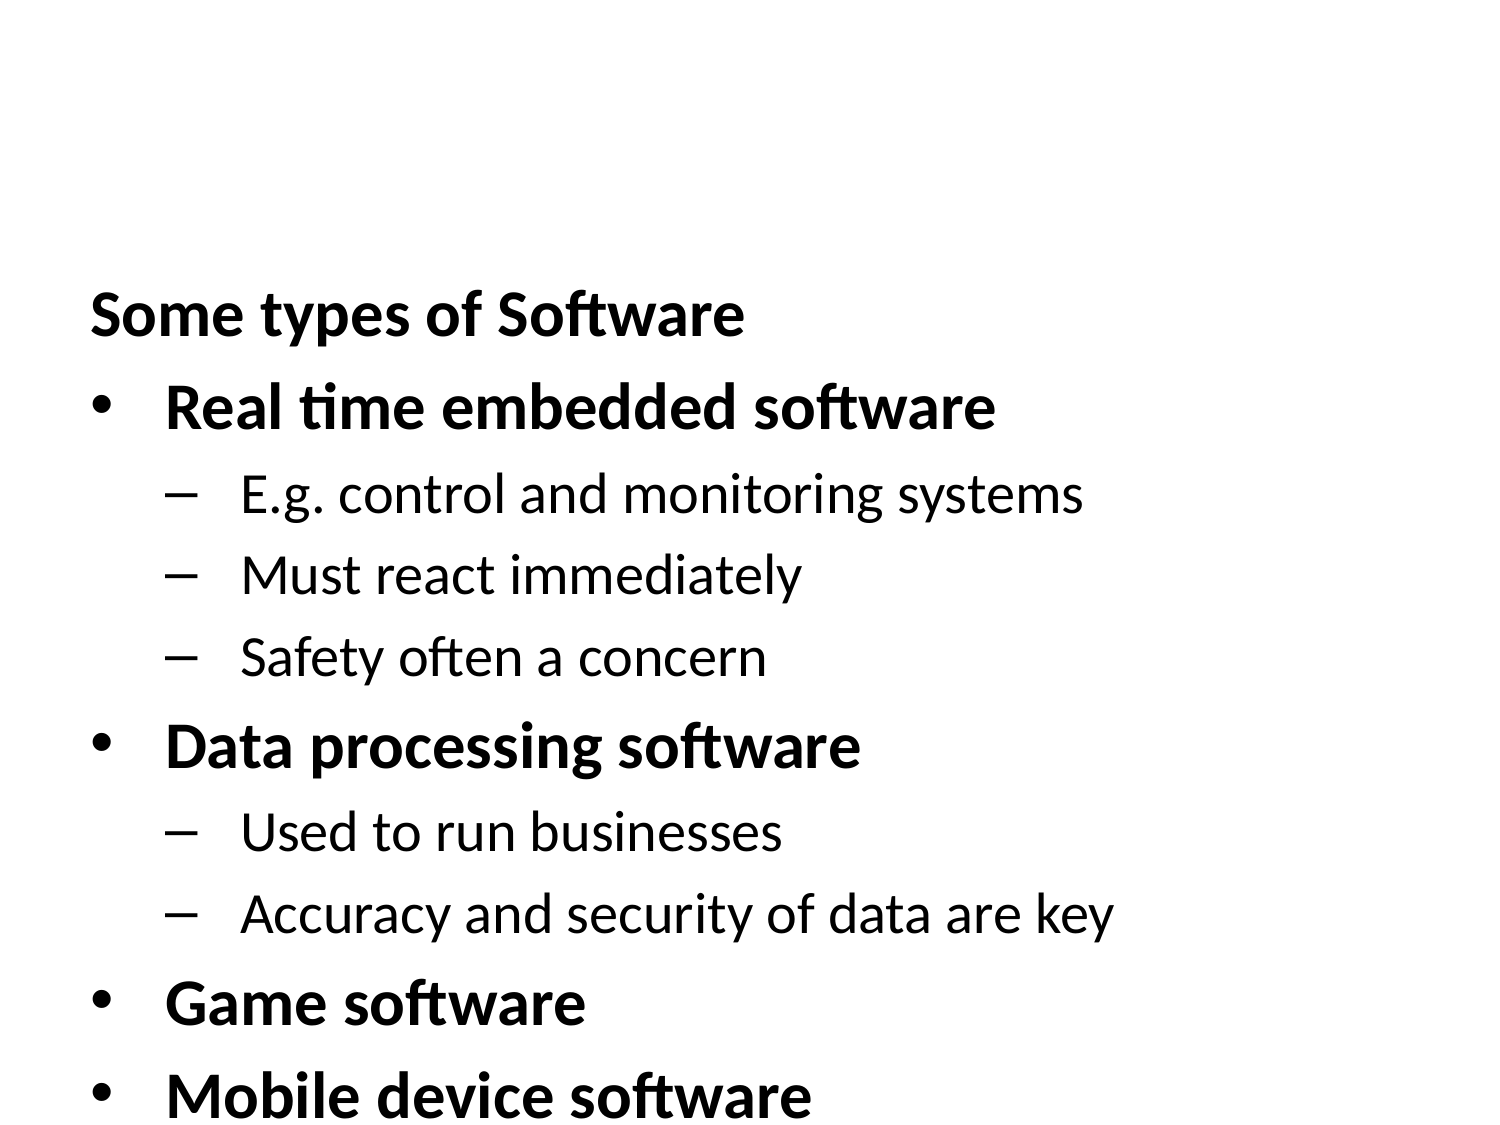

Some types of Software
Real time embedded software
E.g. control and monitoring systems
Must react immediately
Safety often a concern
Data processing software
Used to run businesses
Accuracy and security of data are key
Game software
Mobile device software
Web-based software
Etc.